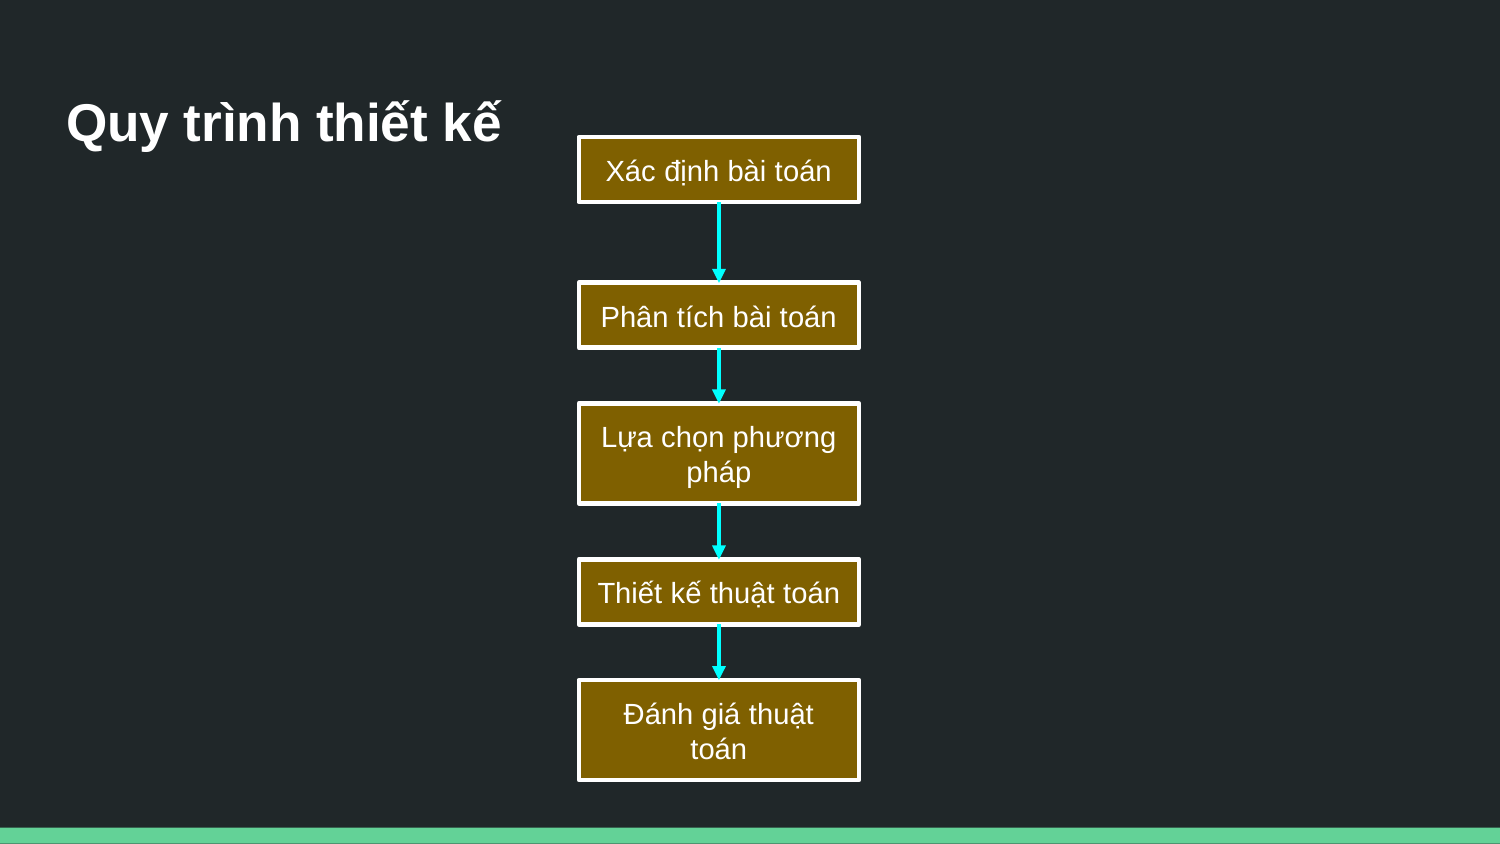

# Quy trình thiết kế
Xác định bài toán
Phân tích bài toán
Lựa chọn phương pháp
Thiết kế thuật toán
Đánh giá thuật toán